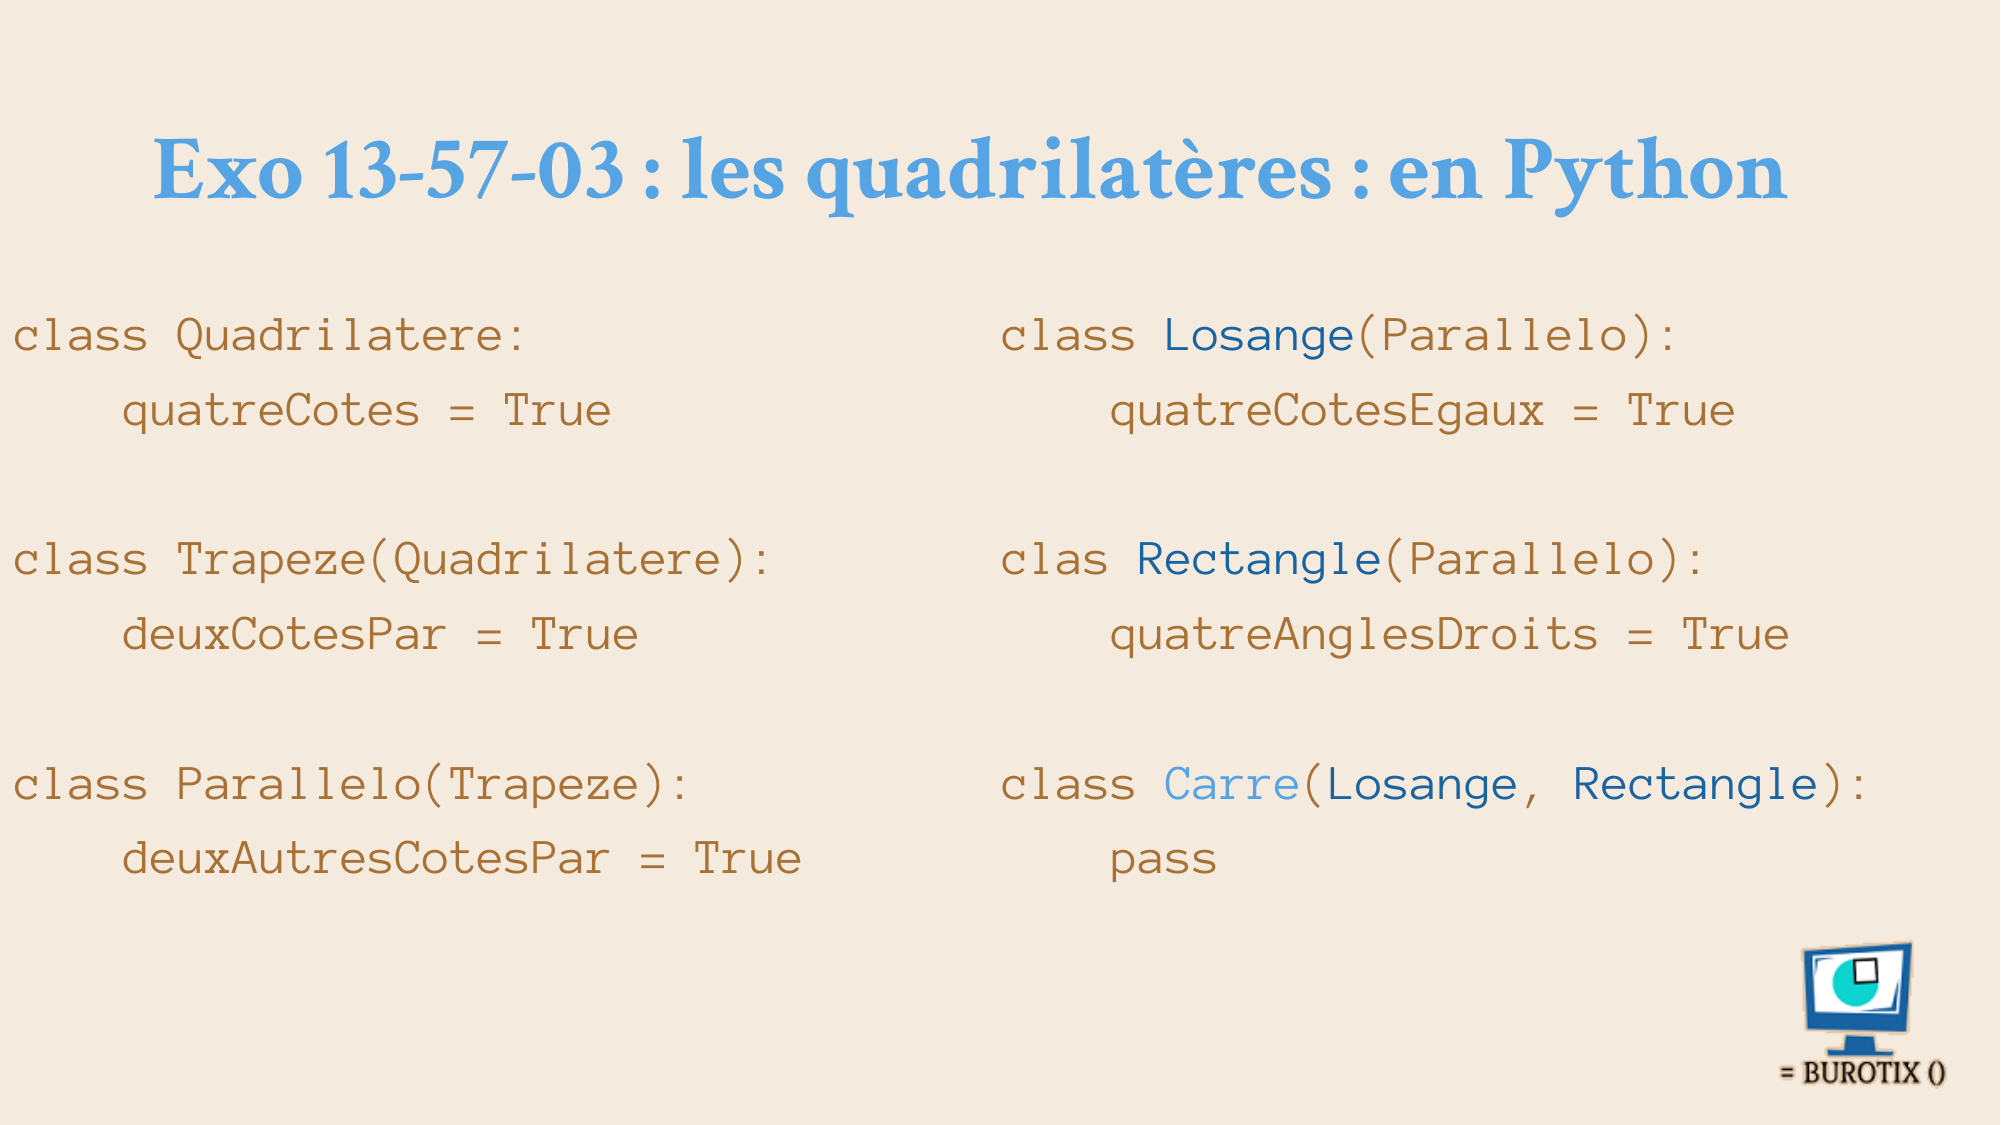

# Exo 13-57-03 : les quadrilatères : en Python
class Quadrilatere:
    quatreCotes = True

class Trapeze(Quadrilatere):
    deuxCotesPar = True

class Parallelo(Trapeze):
    deuxAutresCotesPar = True

class Losange(Parallelo):
    quatreCotesEgaux = True

clas Rectangle(Parallelo):
    quatreAnglesDroits = True

class Carre(Losange, Rectangle):
    pass